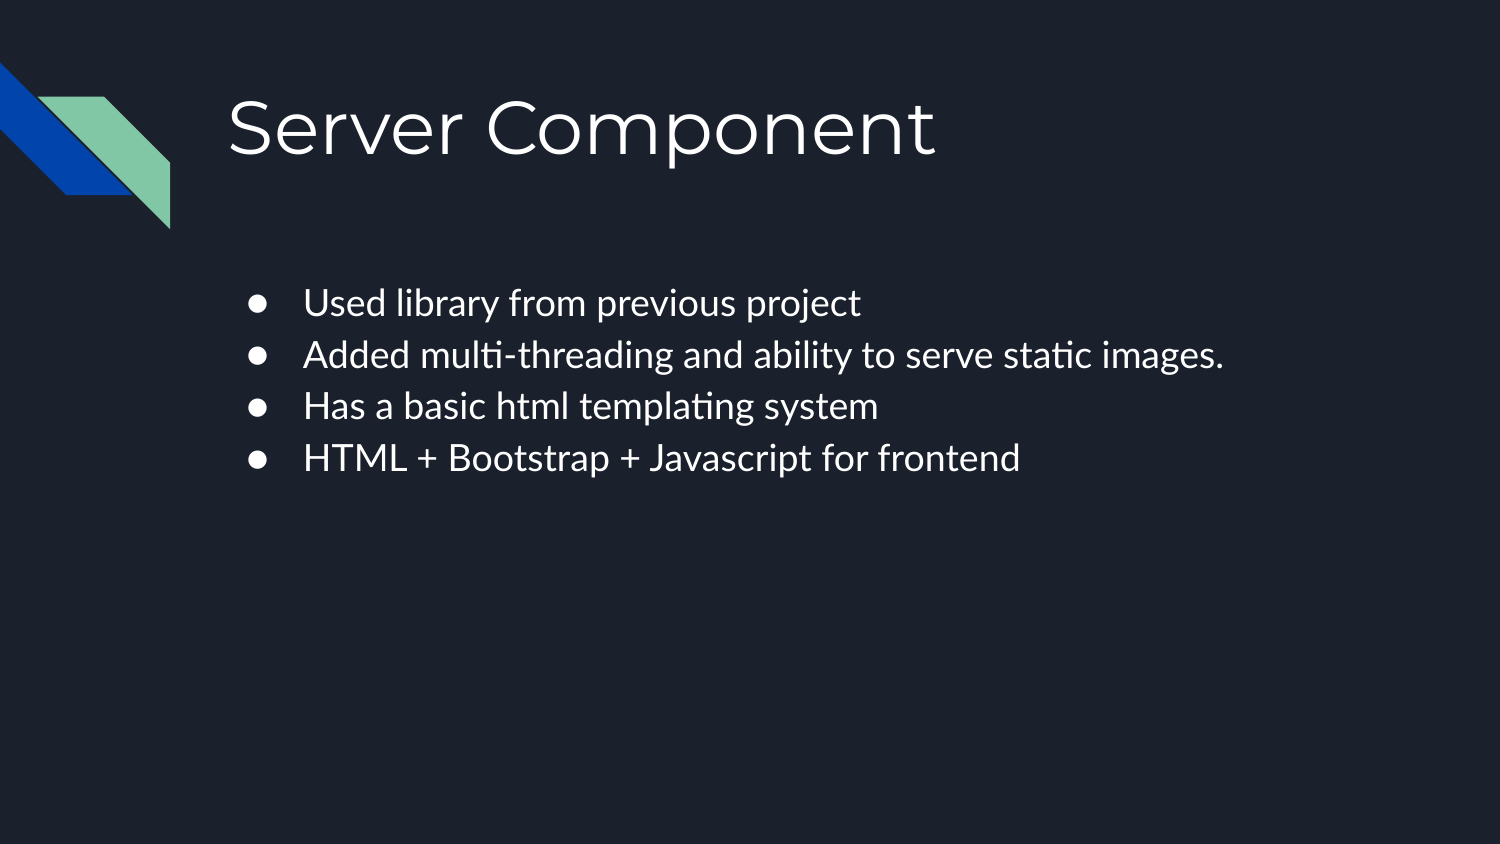

# Server Component
Used library from previous project
Added multi-threading and ability to serve static images.
Has a basic html templating system
HTML + Bootstrap + Javascript for frontend